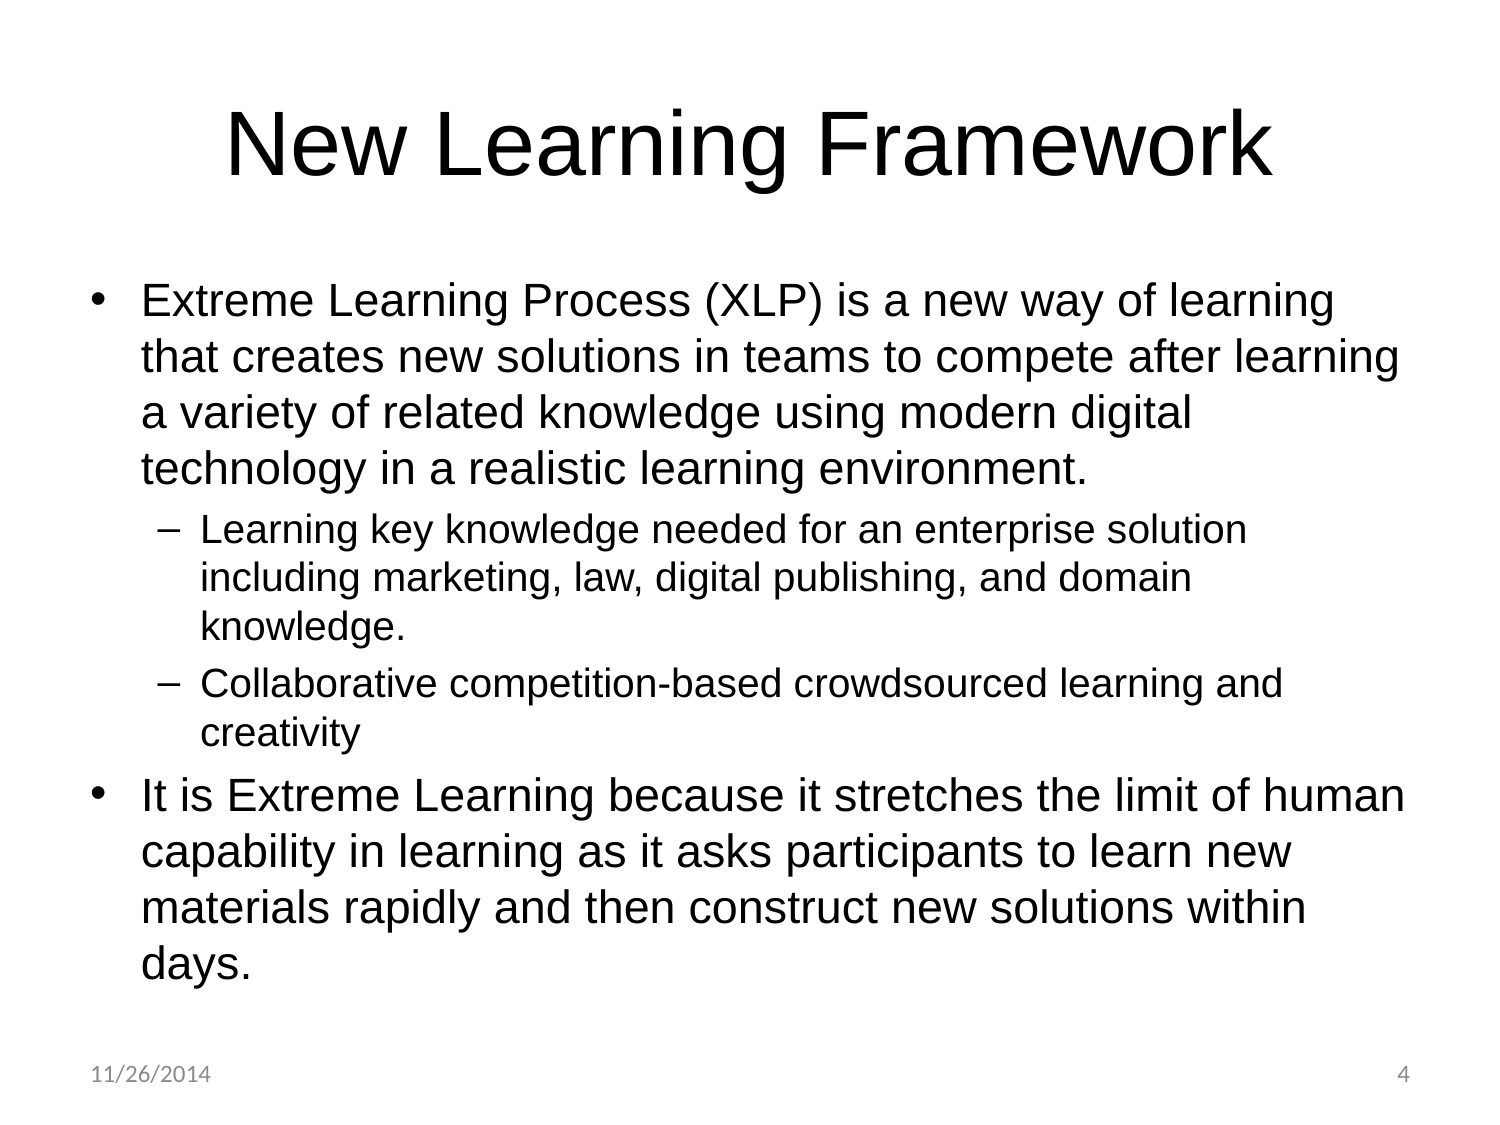

# New Learning Framework
Extreme Learning Process (XLP) is a new way of learning that creates new solutions in teams to compete after learning a variety of related knowledge using modern digital technology in a realistic learning environment.
Learning key knowledge needed for an enterprise solution including marketing, law, digital publishing, and domain knowledge.
Collaborative competition-based crowdsourced learning and creativity
It is Extreme Learning because it stretches the limit of human capability in learning as it asks participants to learn new materials rapidly and then construct new solutions within days.
11/26/2014
4